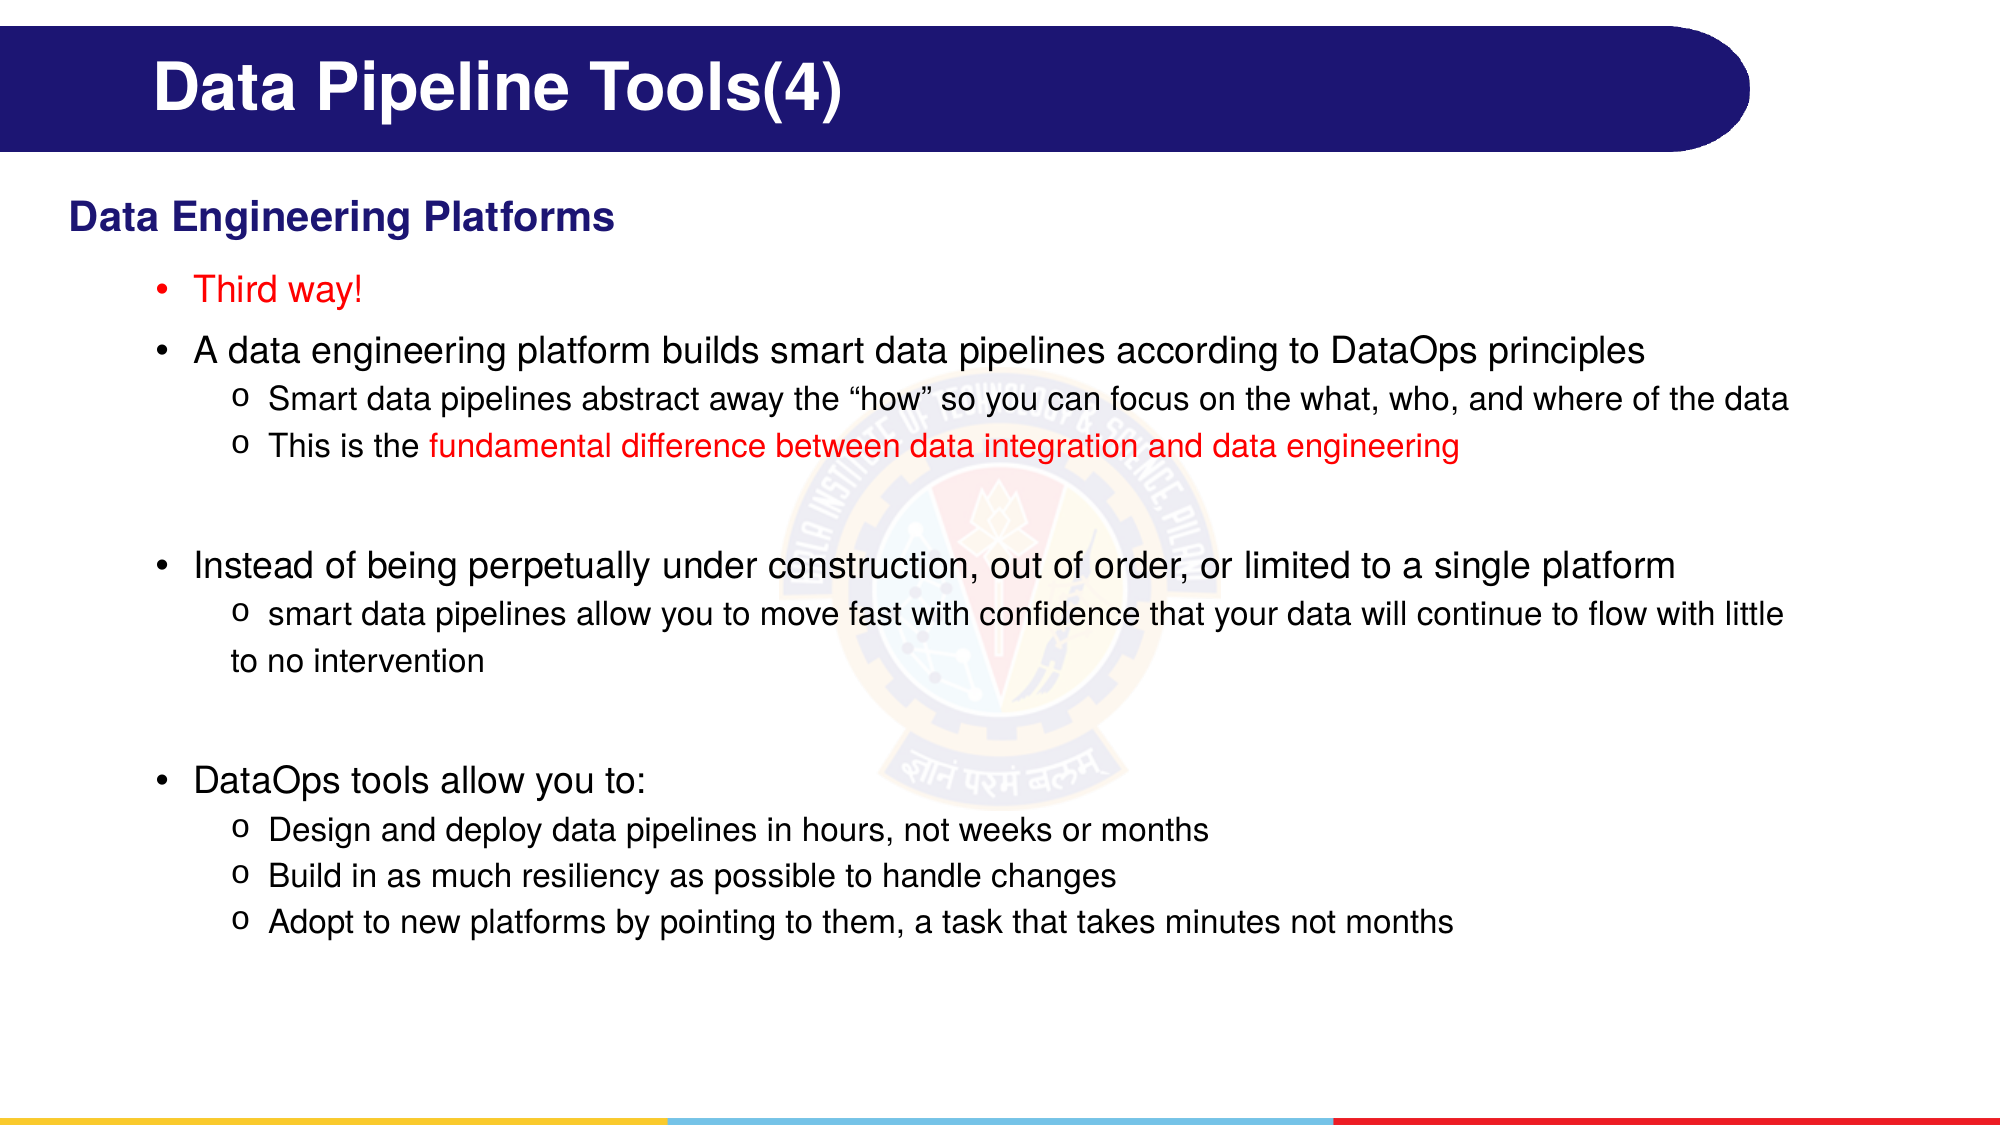

# Data Pipeline Tools(4)
Data Engineering Platforms
Third way!
A data engineering platform builds smart data pipelines according to DataOps principles
Smart data pipelines abstract away the “how” so you can focus on the what, who, and where of the data
This is the fundamental difference between data integration and data engineering

Instead of being perpetually under construction, out of order, or limited to a single platform
smart data pipelines allow you to move fast with confidence that your data will continue to flow with little
to no intervention

DataOps tools allow you to:
Design and deploy data pipelines in hours, not weeks or months
Build in as much resiliency as possible to handle changes
Adopt to new platforms by pointing to them, a task that takes minutes not months